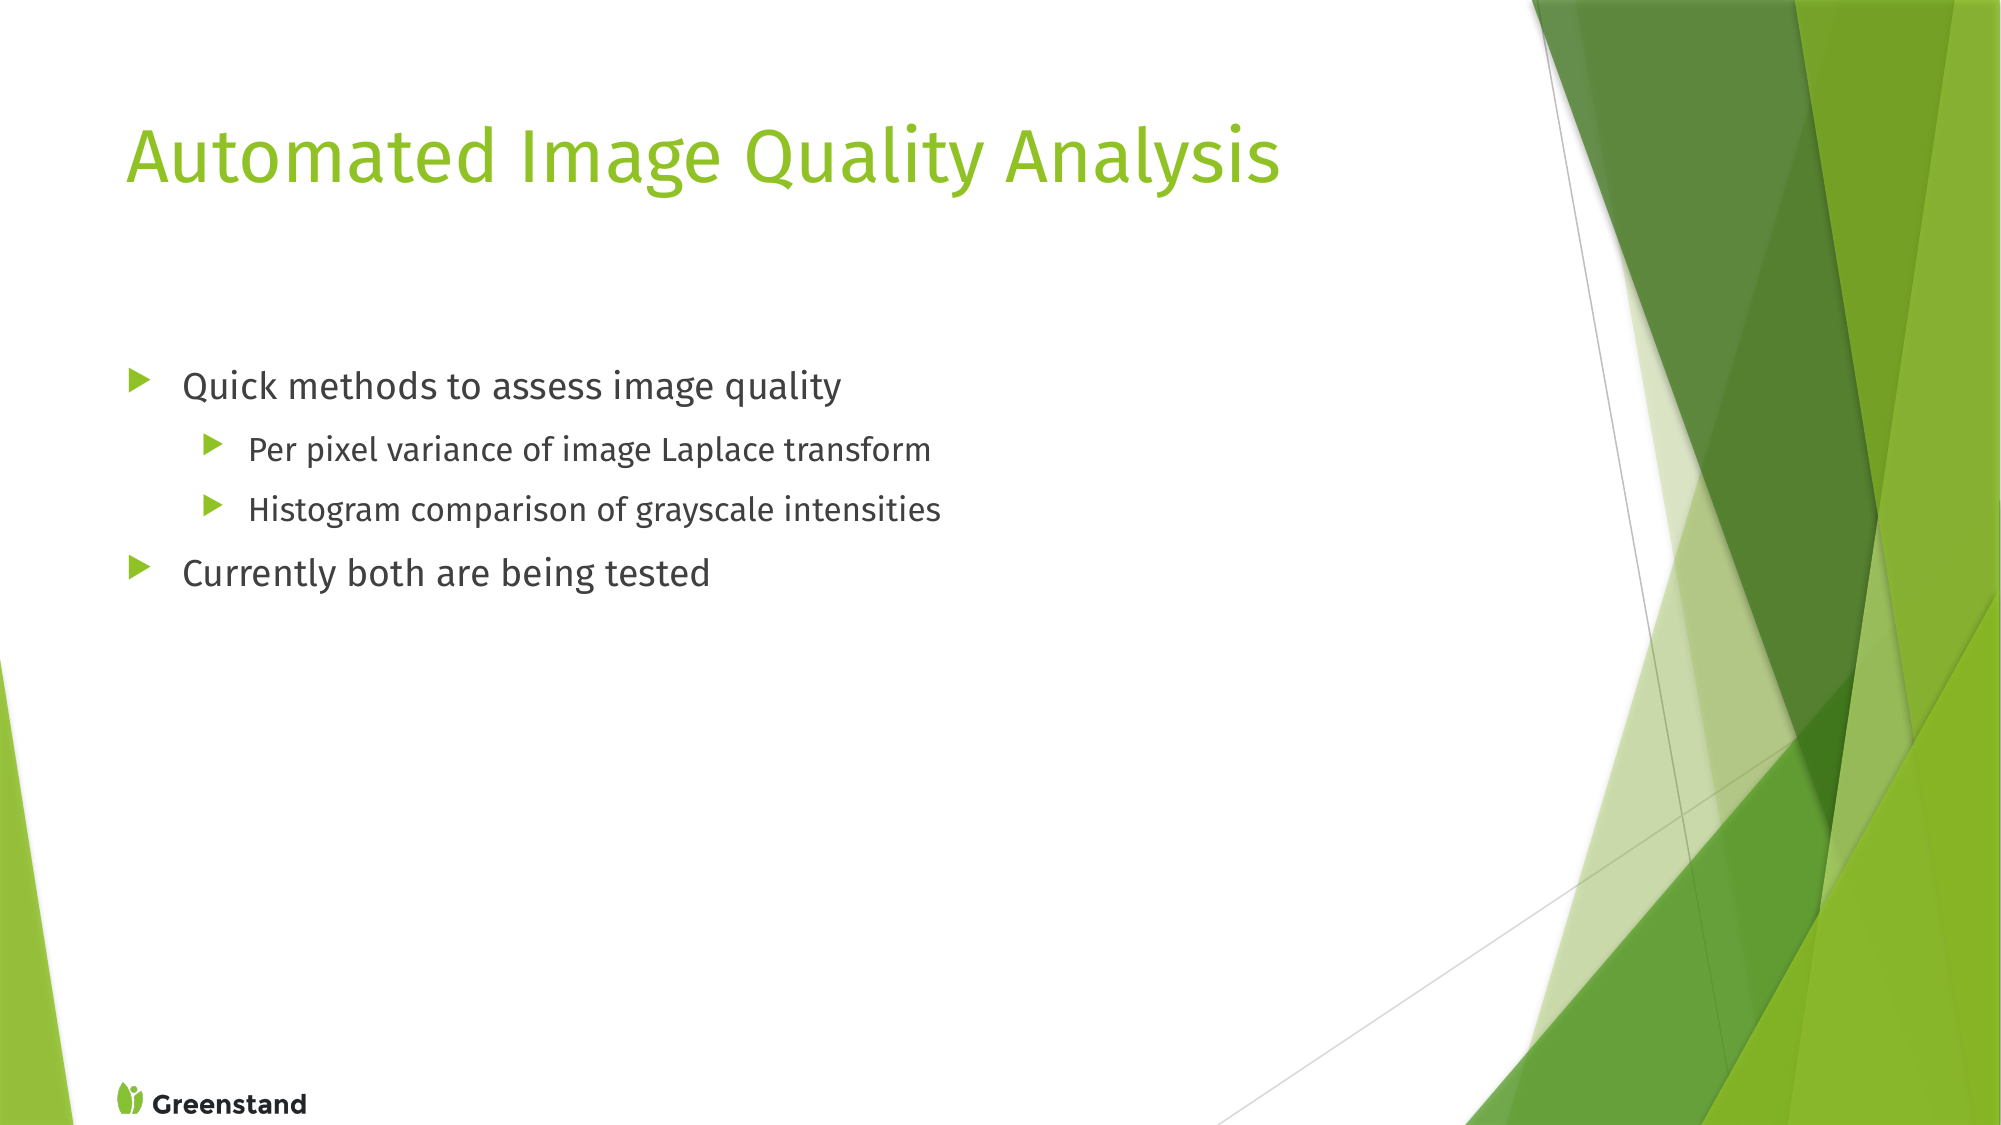

# Automated Image Quality Analysis
Quick methods to assess image quality
Per pixel variance of image Laplace transform
Histogram comparison of grayscale intensities
Currently both are being tested